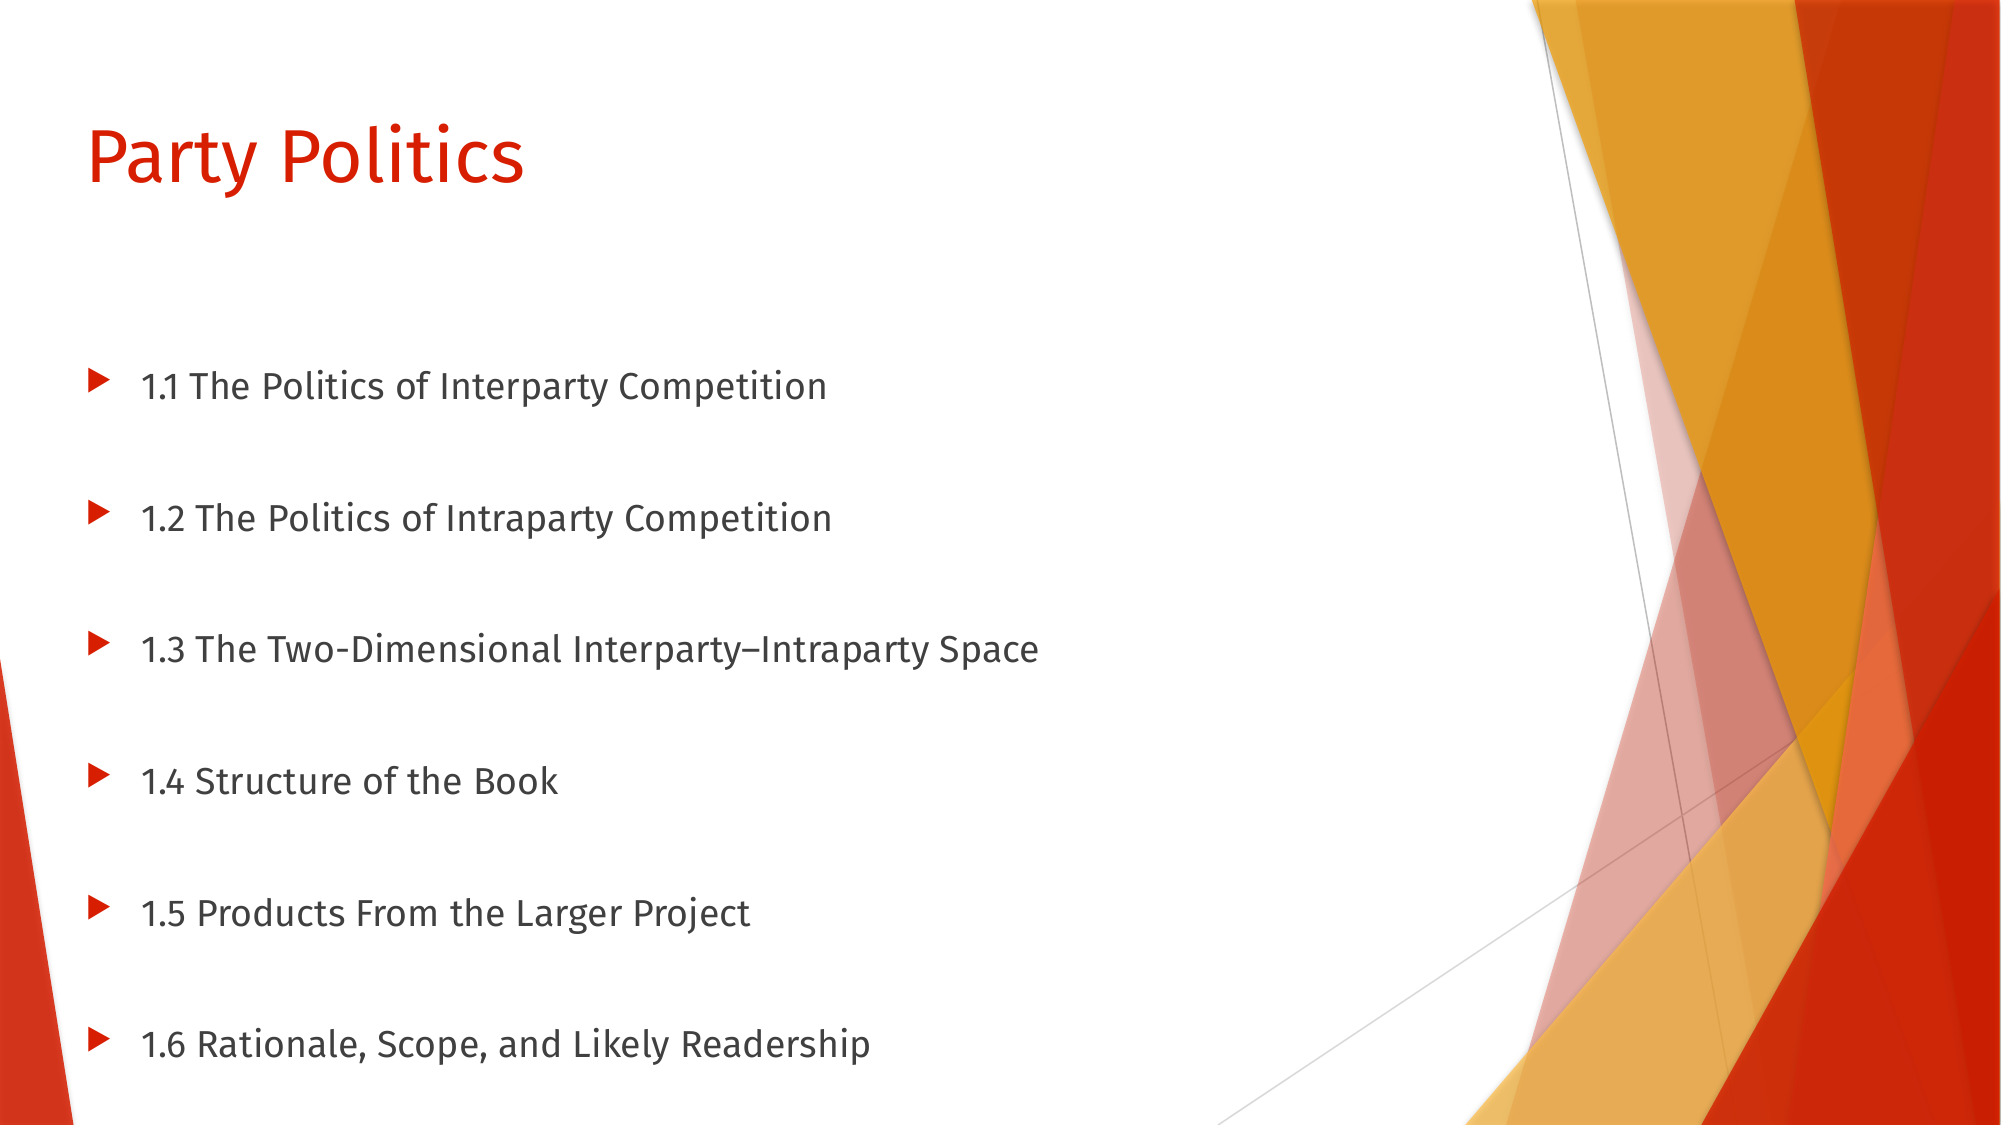

# Party Politics
1.1 The Politics of Interparty Competition

1.2 The Politics of Intraparty Competition

1.3 The Two-Dimensional Interparty–Intraparty Space

1.4 Structure of the Book

1.5 Products From the Larger Project

1.6 Rationale, Scope, and Likely Readership